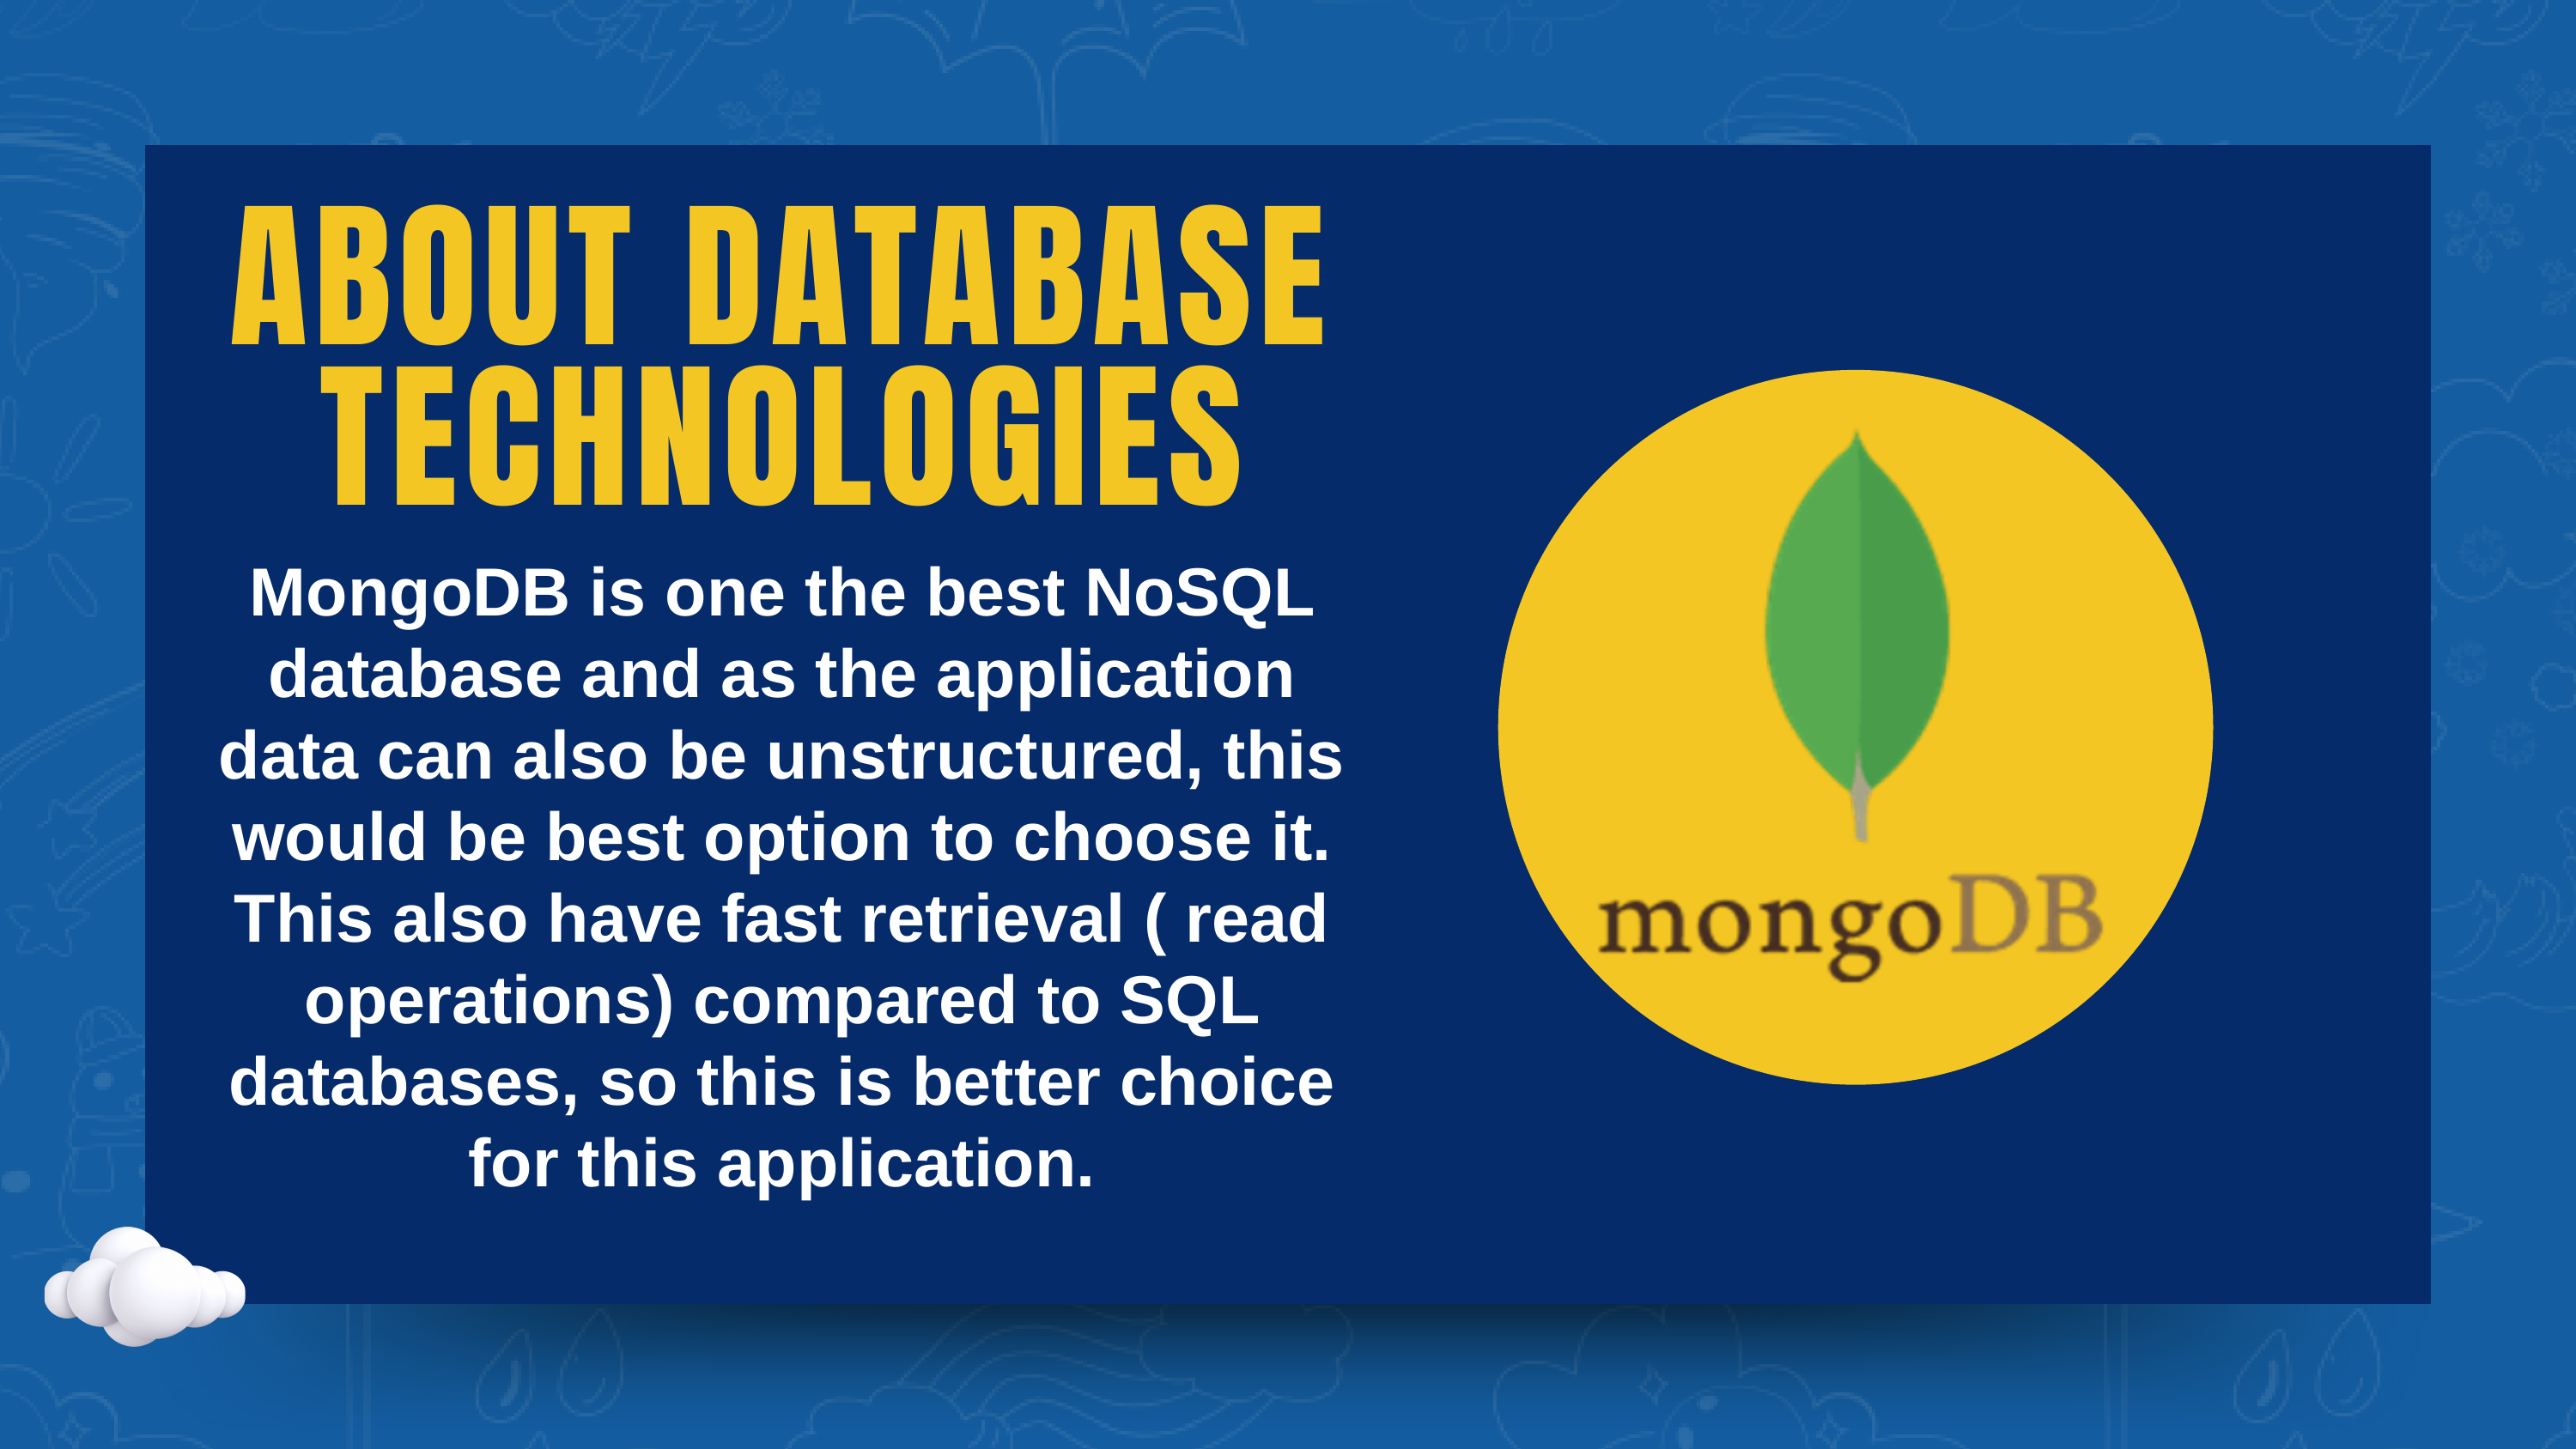

ABOUT DATABASE TECHNOLOGIES

MongoDB is one the best NoSQL database and as the application data can also be unstructured, this would be best option to choose it. This also have fast retrieval ( read operations) compared to SQL databases, so this is better choice for this application.